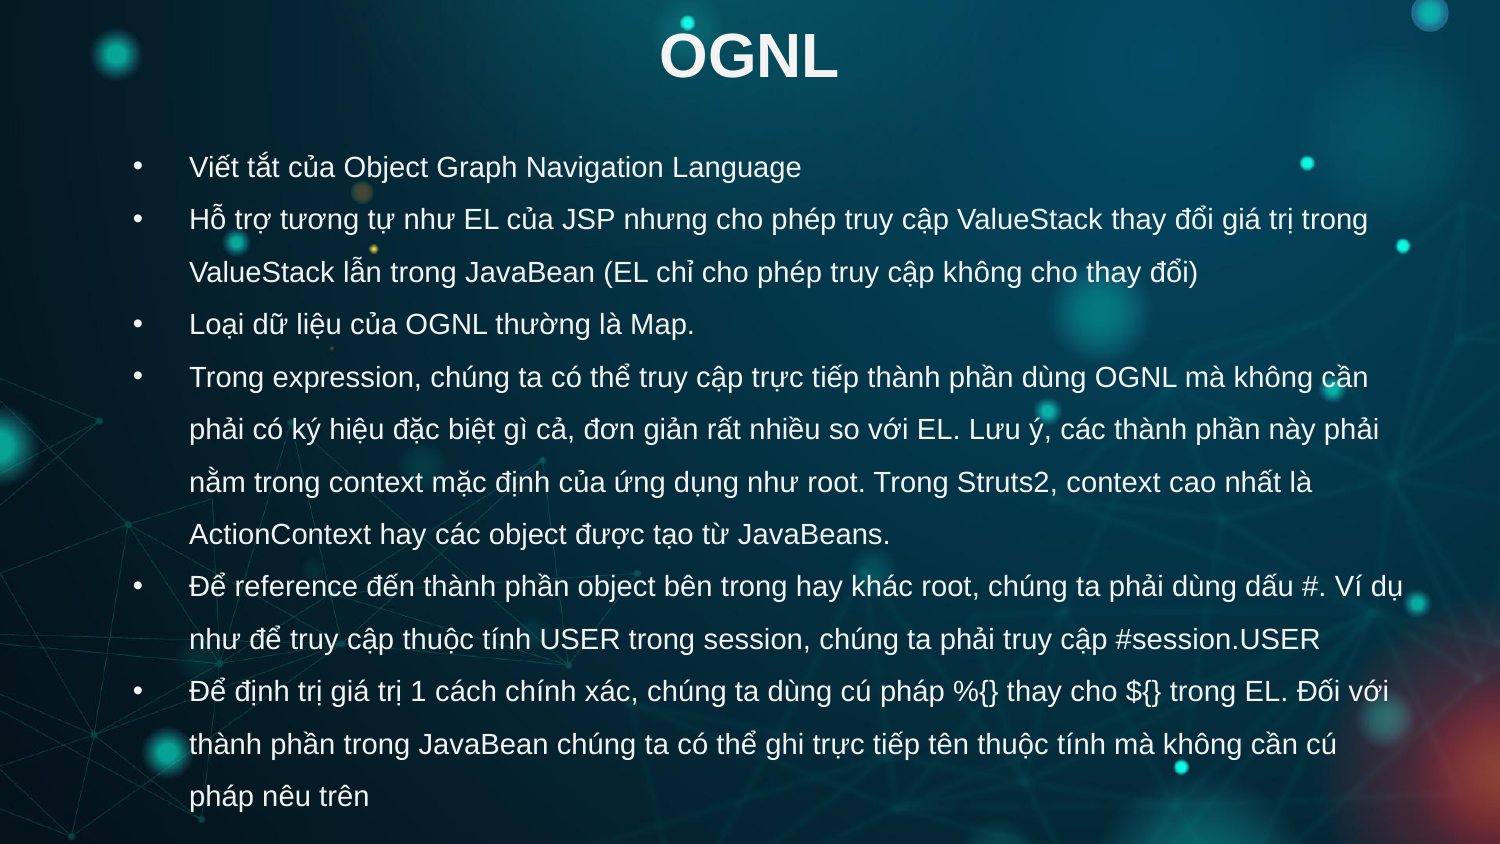

# OGNL
Viết tắt của Object Graph Navigation Language
Hỗ trợ tương tự như EL của JSP nhưng cho phép truy cập ValueStack thay đổi giá trị trong ValueStack lẫn trong JavaBean (EL chỉ cho phép truy cập không cho thay đổi)
Loại dữ liệu của OGNL thường là Map.
Trong expression, chúng ta có thể truy cập trực tiếp thành phần dùng OGNL mà không cần phải có ký hiệu đặc biệt gì cả, đơn giản rất nhiều so với EL. Lưu ý, các thành phần này phải nằm trong context mặc định của ứng dụng như root. Trong Struts2, context cao nhất là ActionContext hay các object được tạo từ JavaBeans.
Để reference đến thành phần object bên trong hay khác root, chúng ta phải dùng dấu #. Ví dụ như để truy cập thuộc tính USER trong session, chúng ta phải truy cập #session.USER
Để định trị giá trị 1 cách chính xác, chúng ta dùng cú pháp %{} thay cho ${} trong EL. Đối với thành phần trong JavaBean chúng ta có thể ghi trực tiếp tên thuộc tính mà không cần cú pháp nêu trên